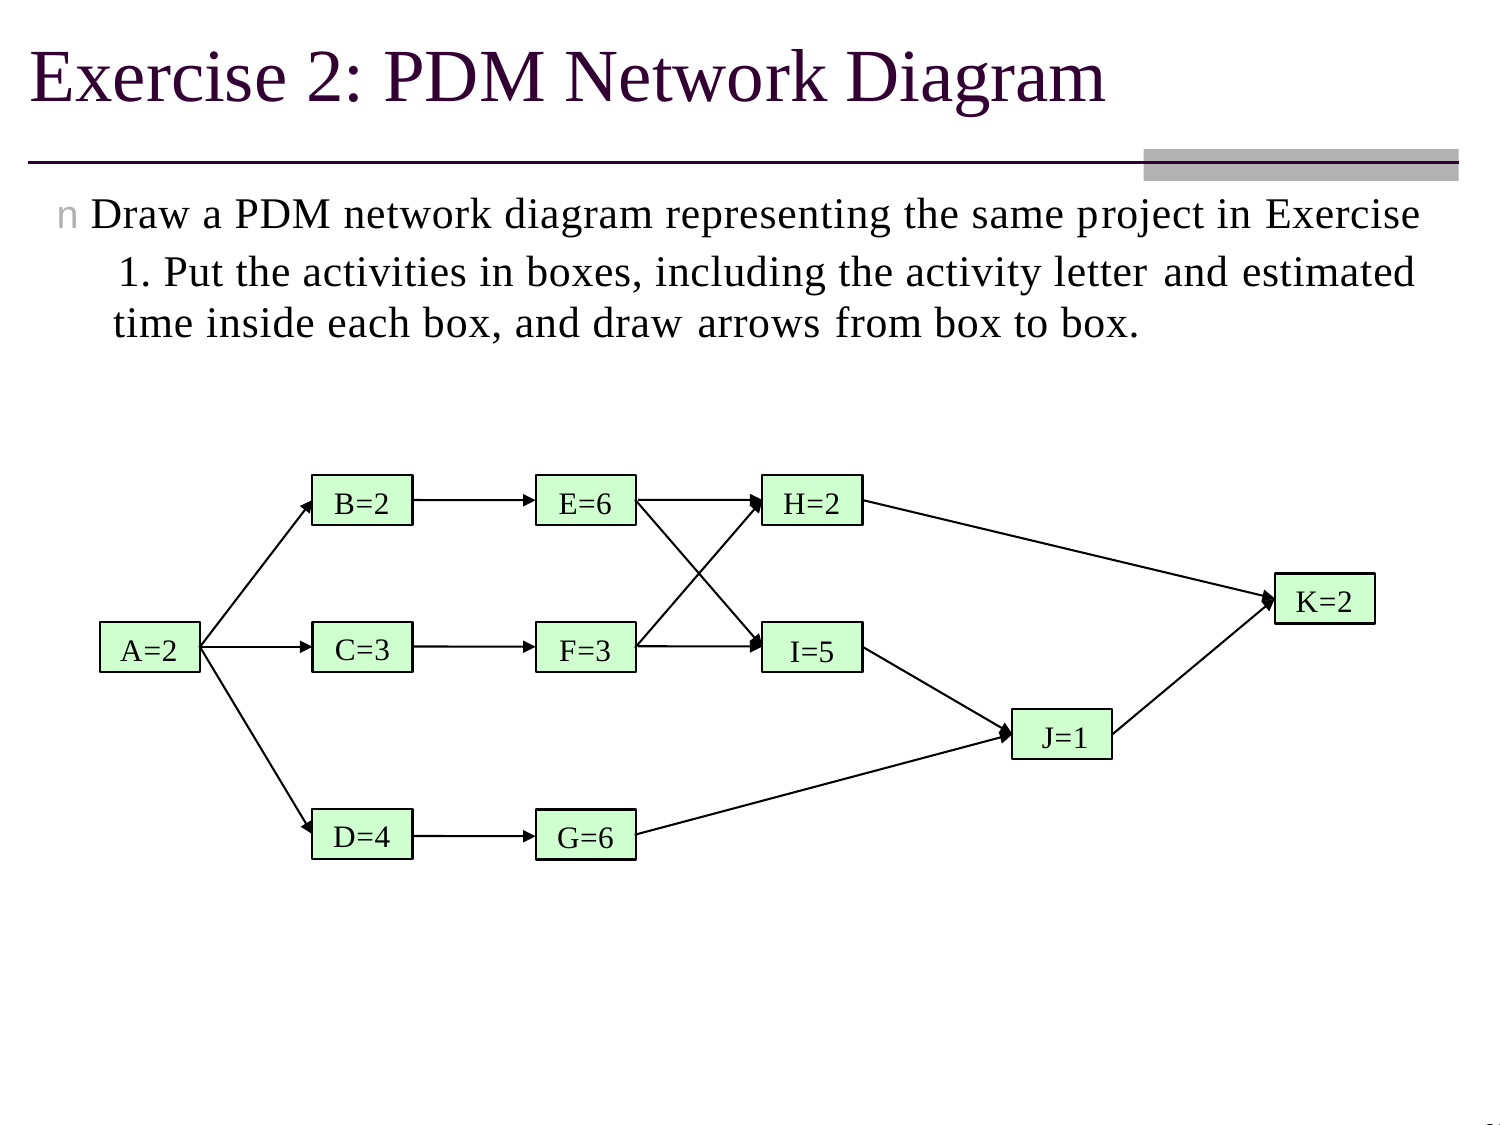

Exercise 2: PDM Network Diagram

n Draw a PDM network diagram representing the same project in Exercise
1. Put the activities in boxes, including the activity letter and estimated    time inside each box, and draw arrows from box to box.

B=2

C=3

D=4

H=2

I=5

J=1

E=6

F=3

G=6

K=2

A=2

20